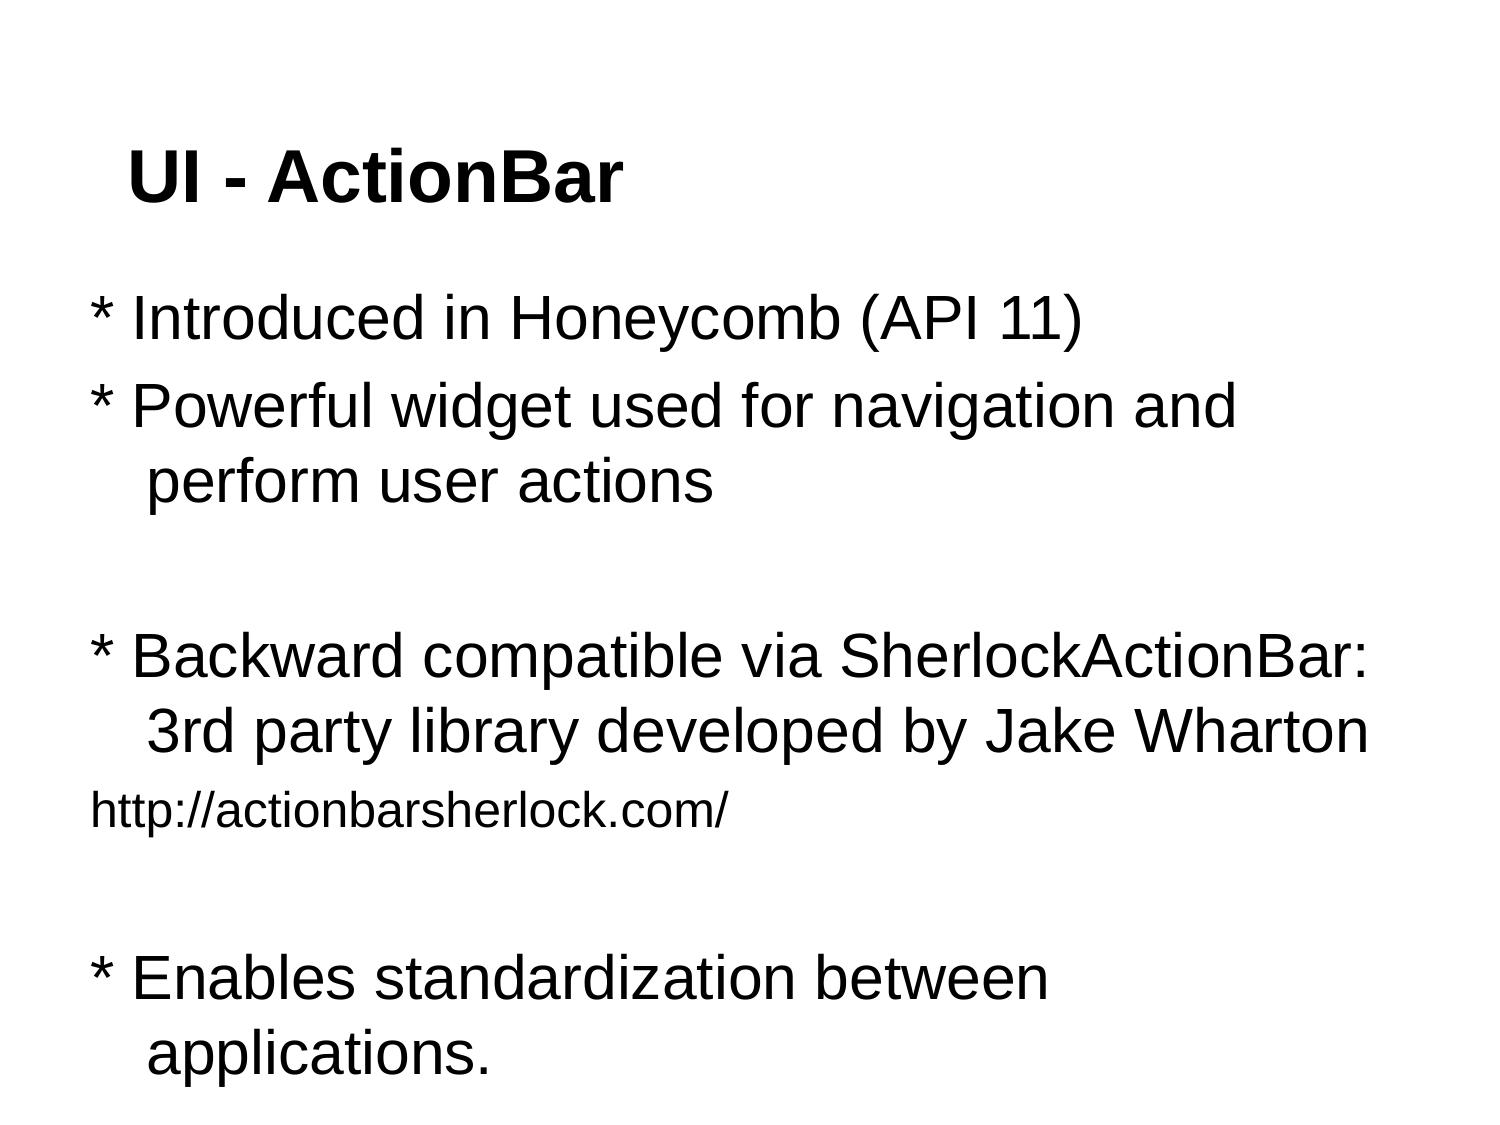

# UI - ActionBar
* Introduced in Honeycomb (API 11)
* Powerful widget used for navigation and perform user actions

* Backward compatible via SherlockActionBar: 3rd party library developed by Jake Wharton
http://actionbarsherlock.com/

* Enables standardization between applications.